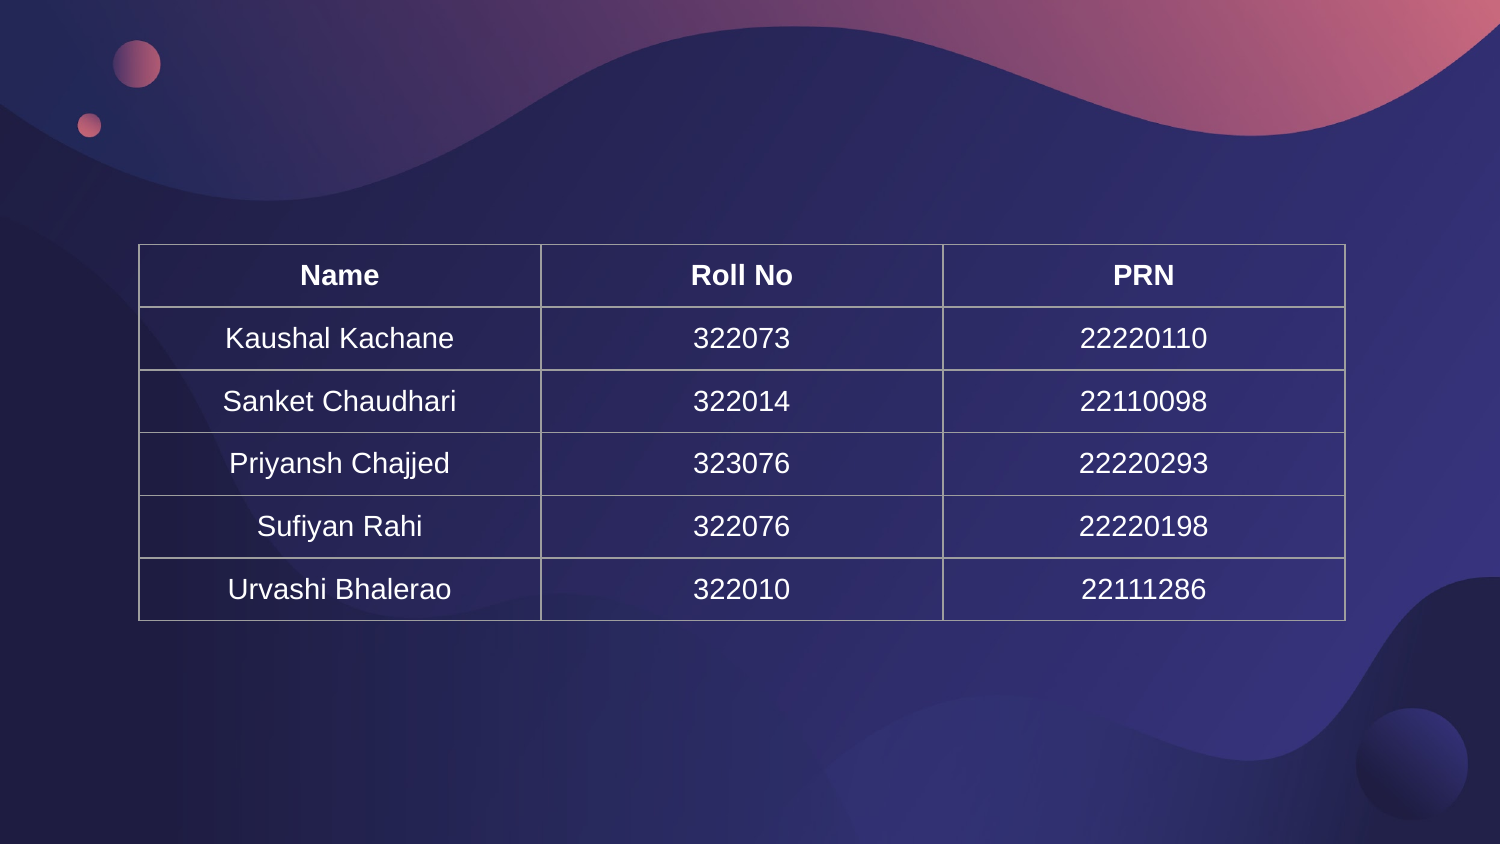

| Name | Roll No | PRN |
| --- | --- | --- |
| Kaushal Kachane | 322073 | 22220110 |
| Sanket Chaudhari | 322014 | 22110098 |
| Priyansh Chajjed | 323076 | 22220293 |
| Sufiyan Rahi | 322076 | 22220198 |
| Urvashi Bhalerao | 322010 | 22111286 |